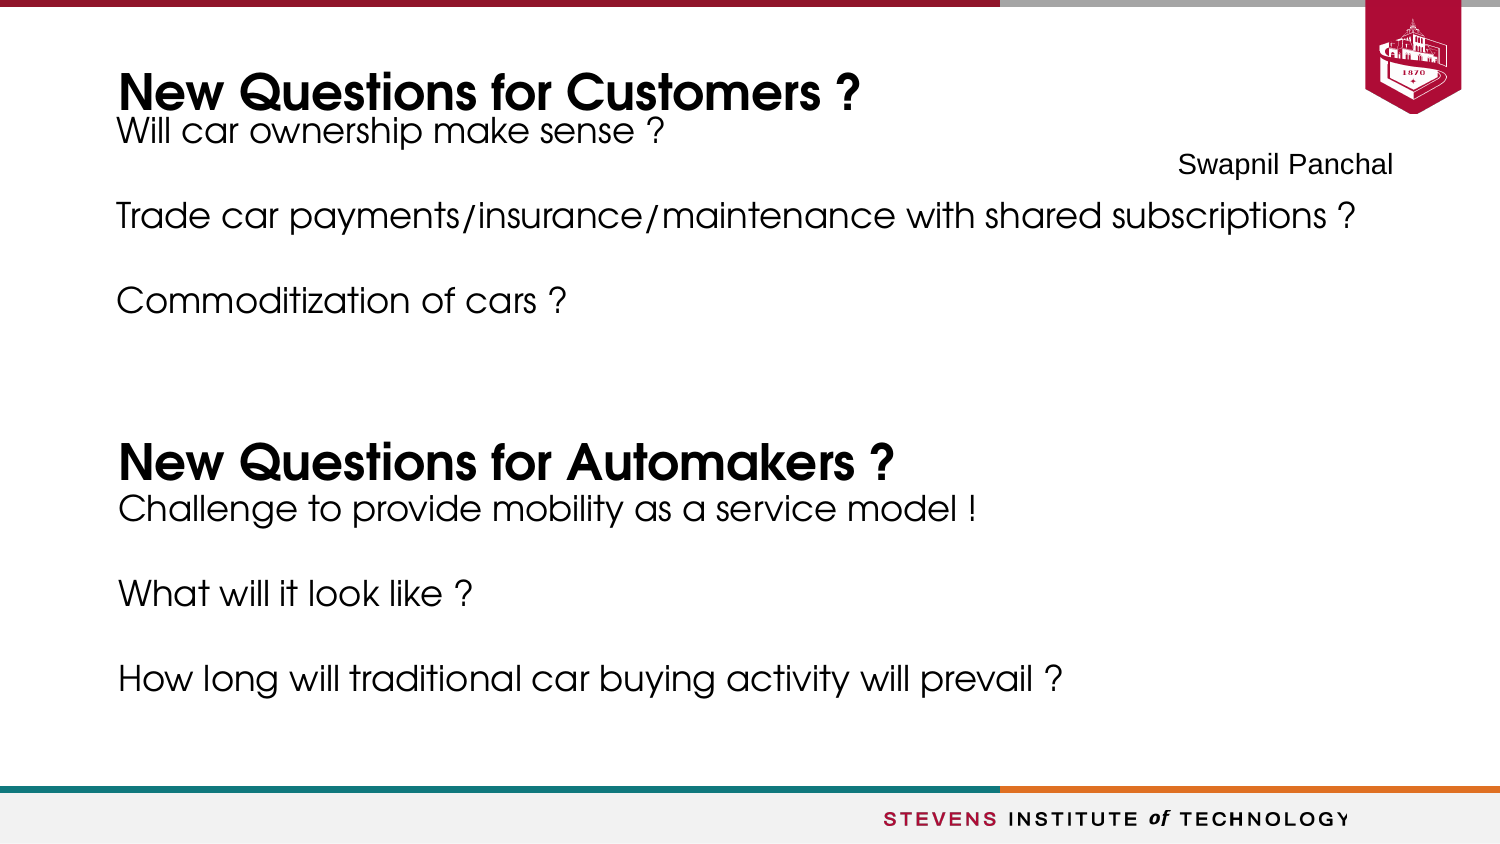

# New Questions for Customers ?
Will car ownership make sense ?

Trade car payments/insurance/maintenance with shared subscriptions ?

Commoditization of cars ?

Swapnil Panchal

New Questions for Automakers ?

Challenge to provide mobility as a service model !

What will it look like ?

How long will traditional car buying activity will prevail ?